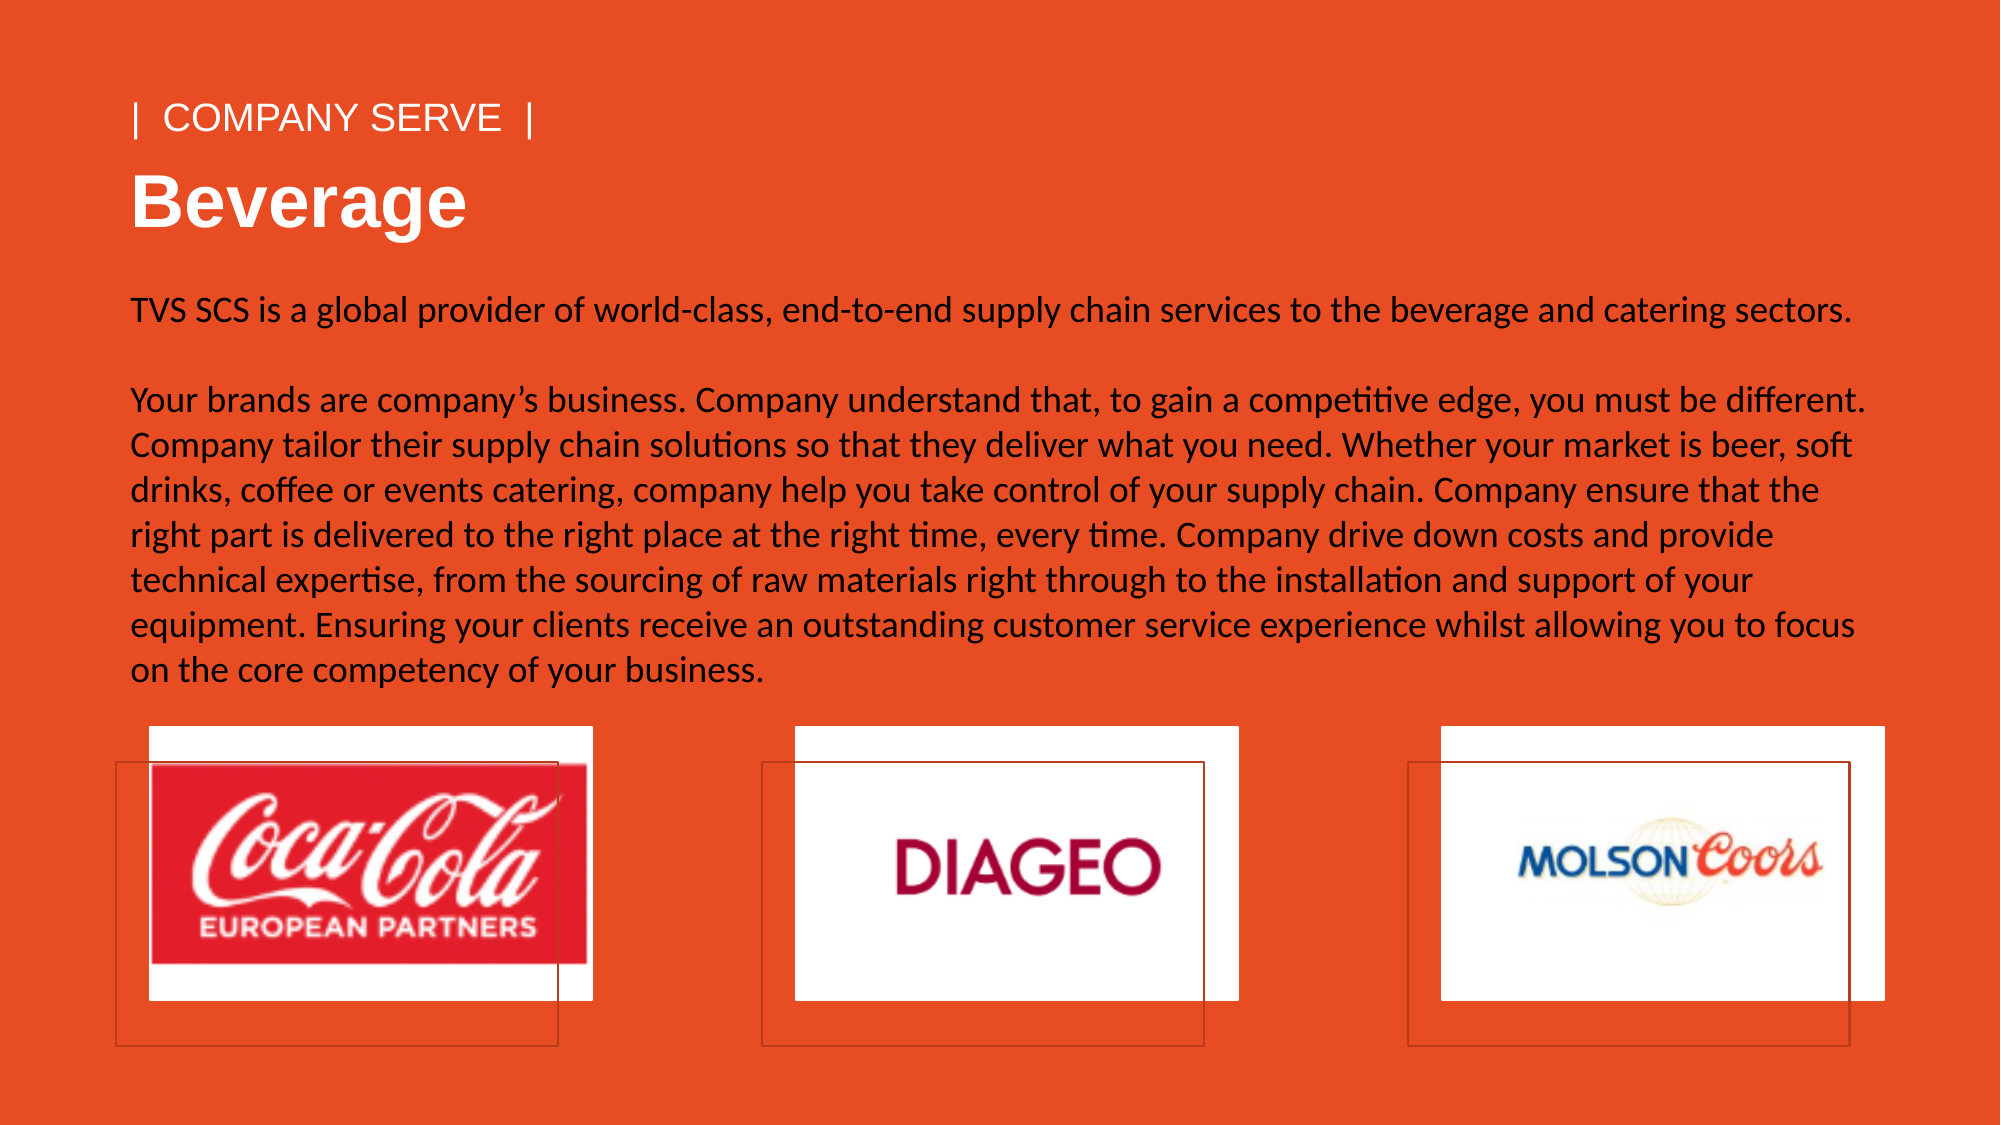

|  COMPANY SERVE  |
Beverage
TVS SCS is a global provider of world-class, end-to-end supply chain services to the beverage and catering sectors.

Your brands are company’s business. Company understand that, to gain a competitive edge, you must be different. Company tailor their supply chain solutions so that they deliver what you need. Whether your market is beer, soft drinks, coffee or events catering, company help you take control of your supply chain. Company ensure that the right part is delivered to the right place at the right time, every time. Company drive down costs and provide technical expertise, from the sourcing of raw materials right through to the installation and support of your equipment. Ensuring your clients receive an outstanding customer service experience whilst allowing you to focus on the core competency of your business.